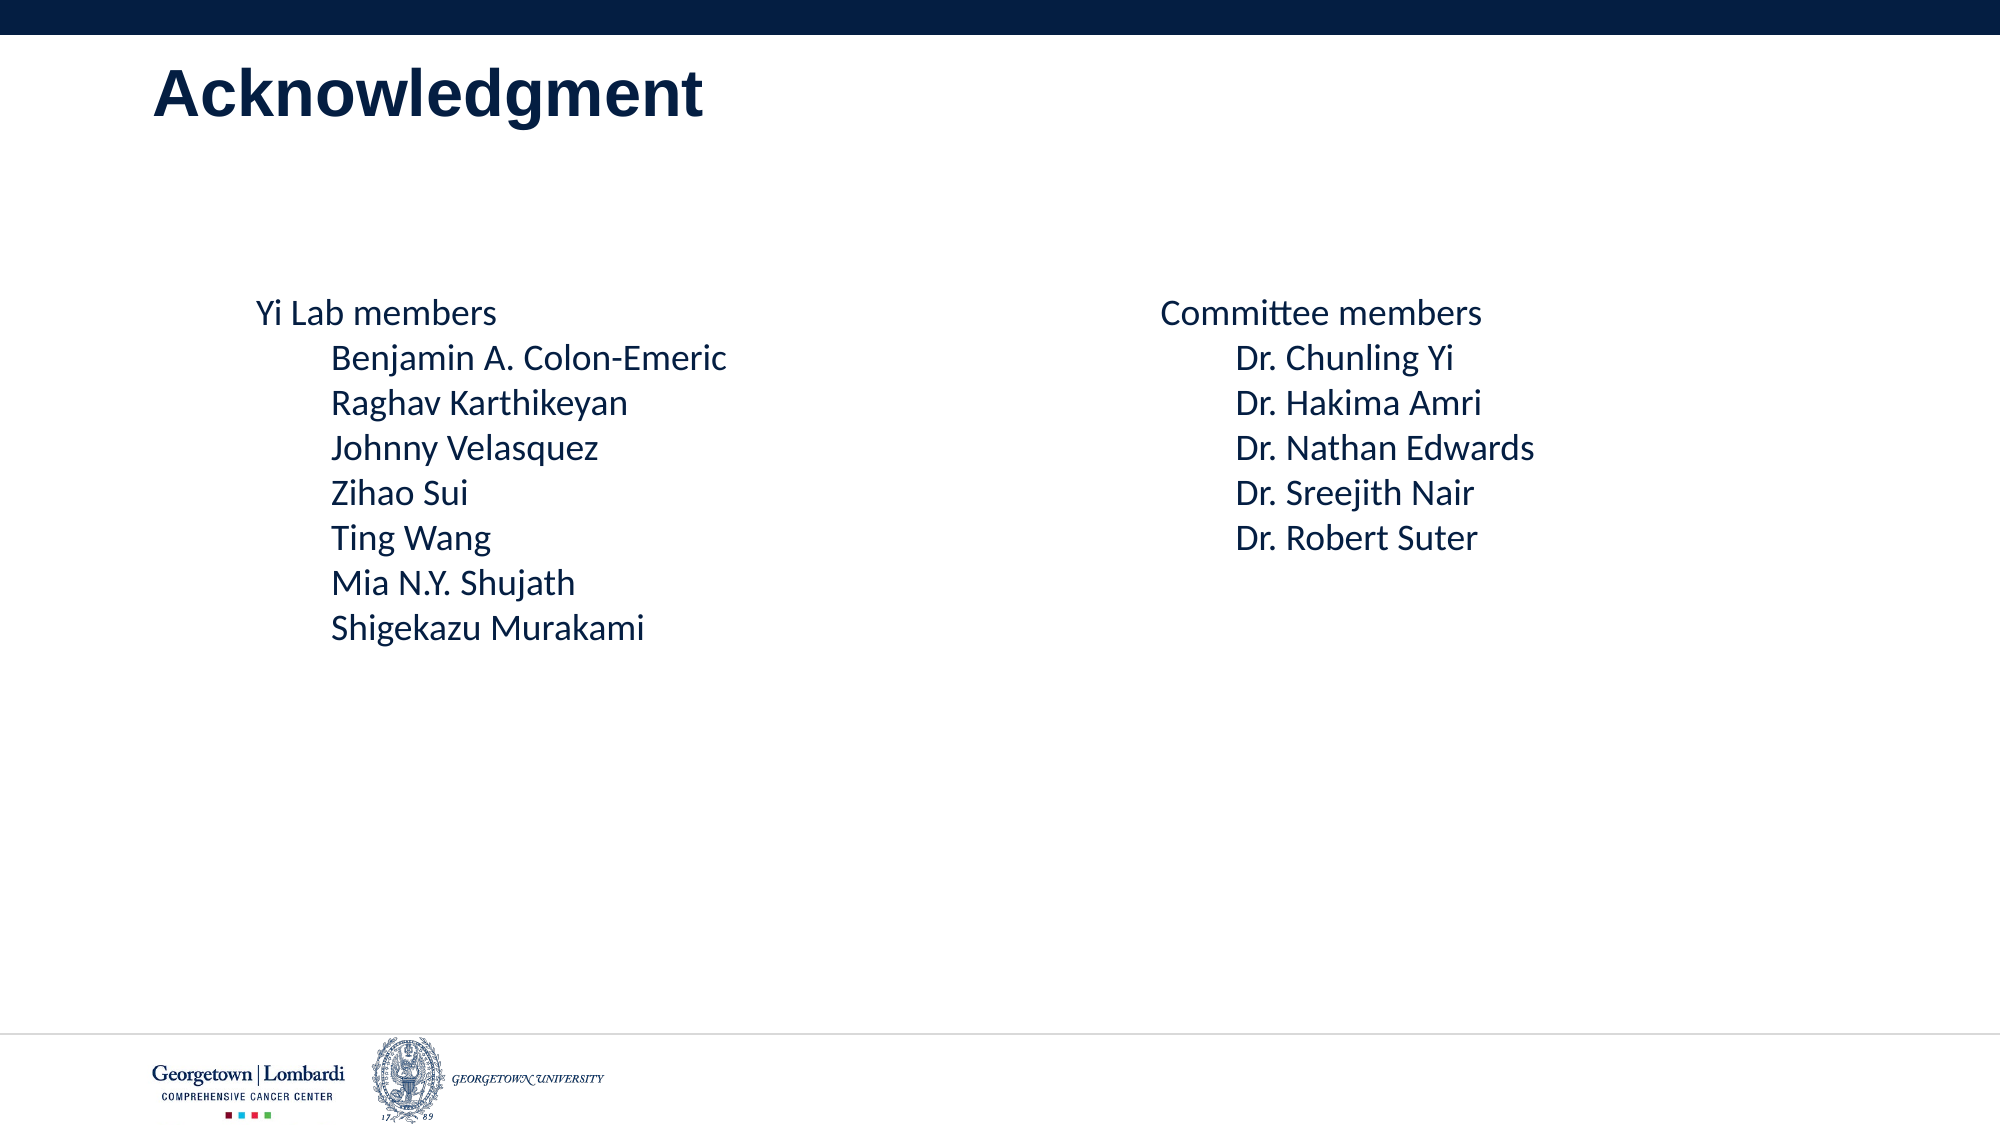

# Acknowledgment
Yi Lab members
Benjamin A. Colon-Emeric
Raghav Karthikeyan
Johnny Velasquez
Zihao Sui
Ting Wang
Mia N.Y. Shujath
Shigekazu Murakami

Committee members
Dr. Chunling Yi
Dr. Hakima Amri
Dr. Nathan Edwards
Dr. Sreejith Nair
Dr. Robert Suter